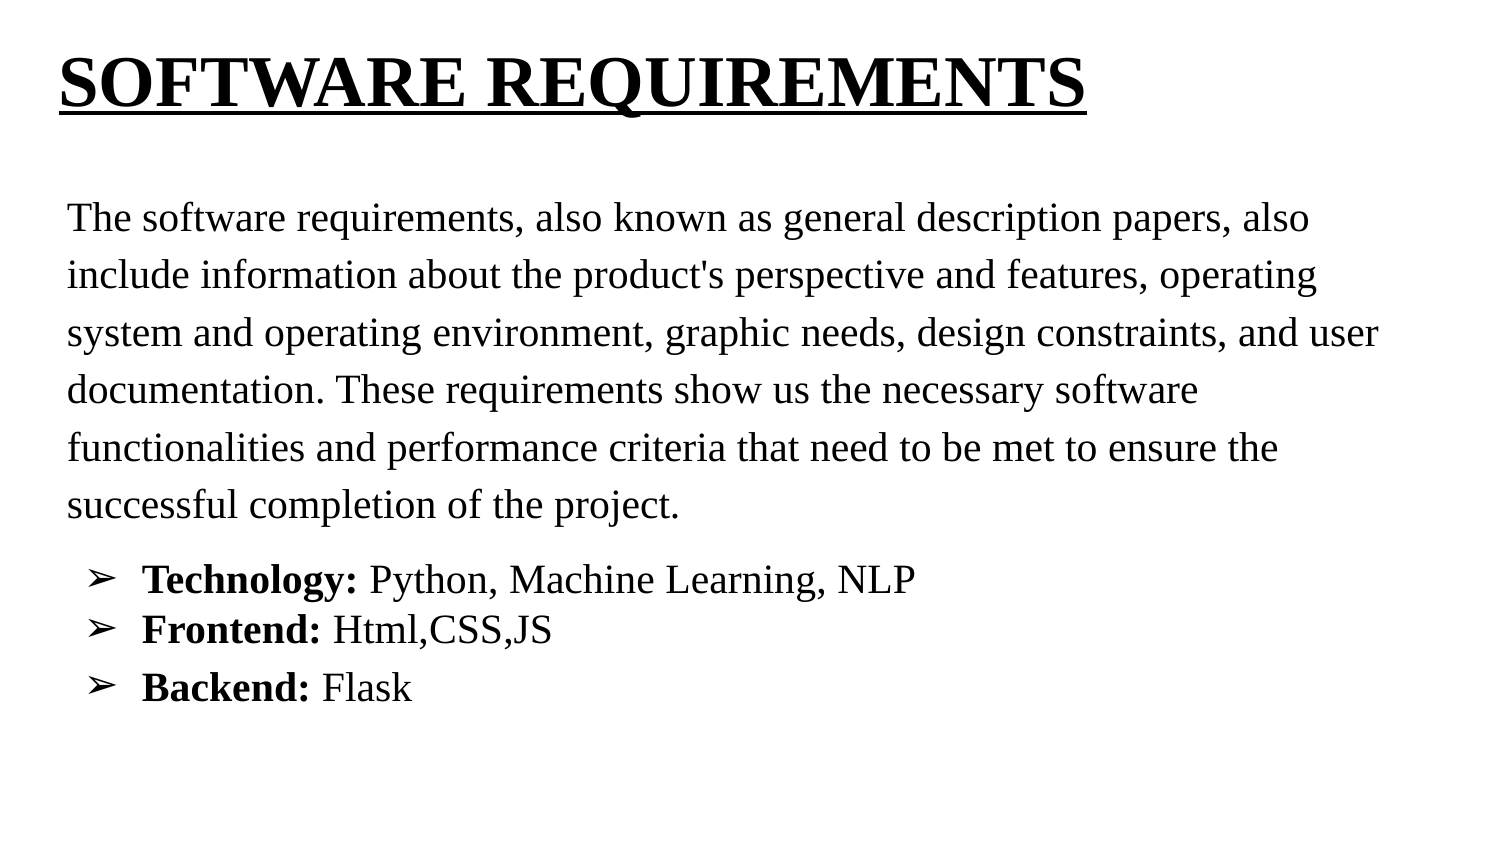

SOFTWARE REQUIREMENTS
The software requirements, also known as general description papers, also include information about the product's perspective and features, operating system and operating environment, graphic needs, design constraints, and user documentation. These requirements show us the necessary software functionalities and performance criteria that need to be met to ensure the successful completion of the project.
Technology: Python, Machine Learning, NLP
Frontend: Html,CSS,JS
Backend: Flask